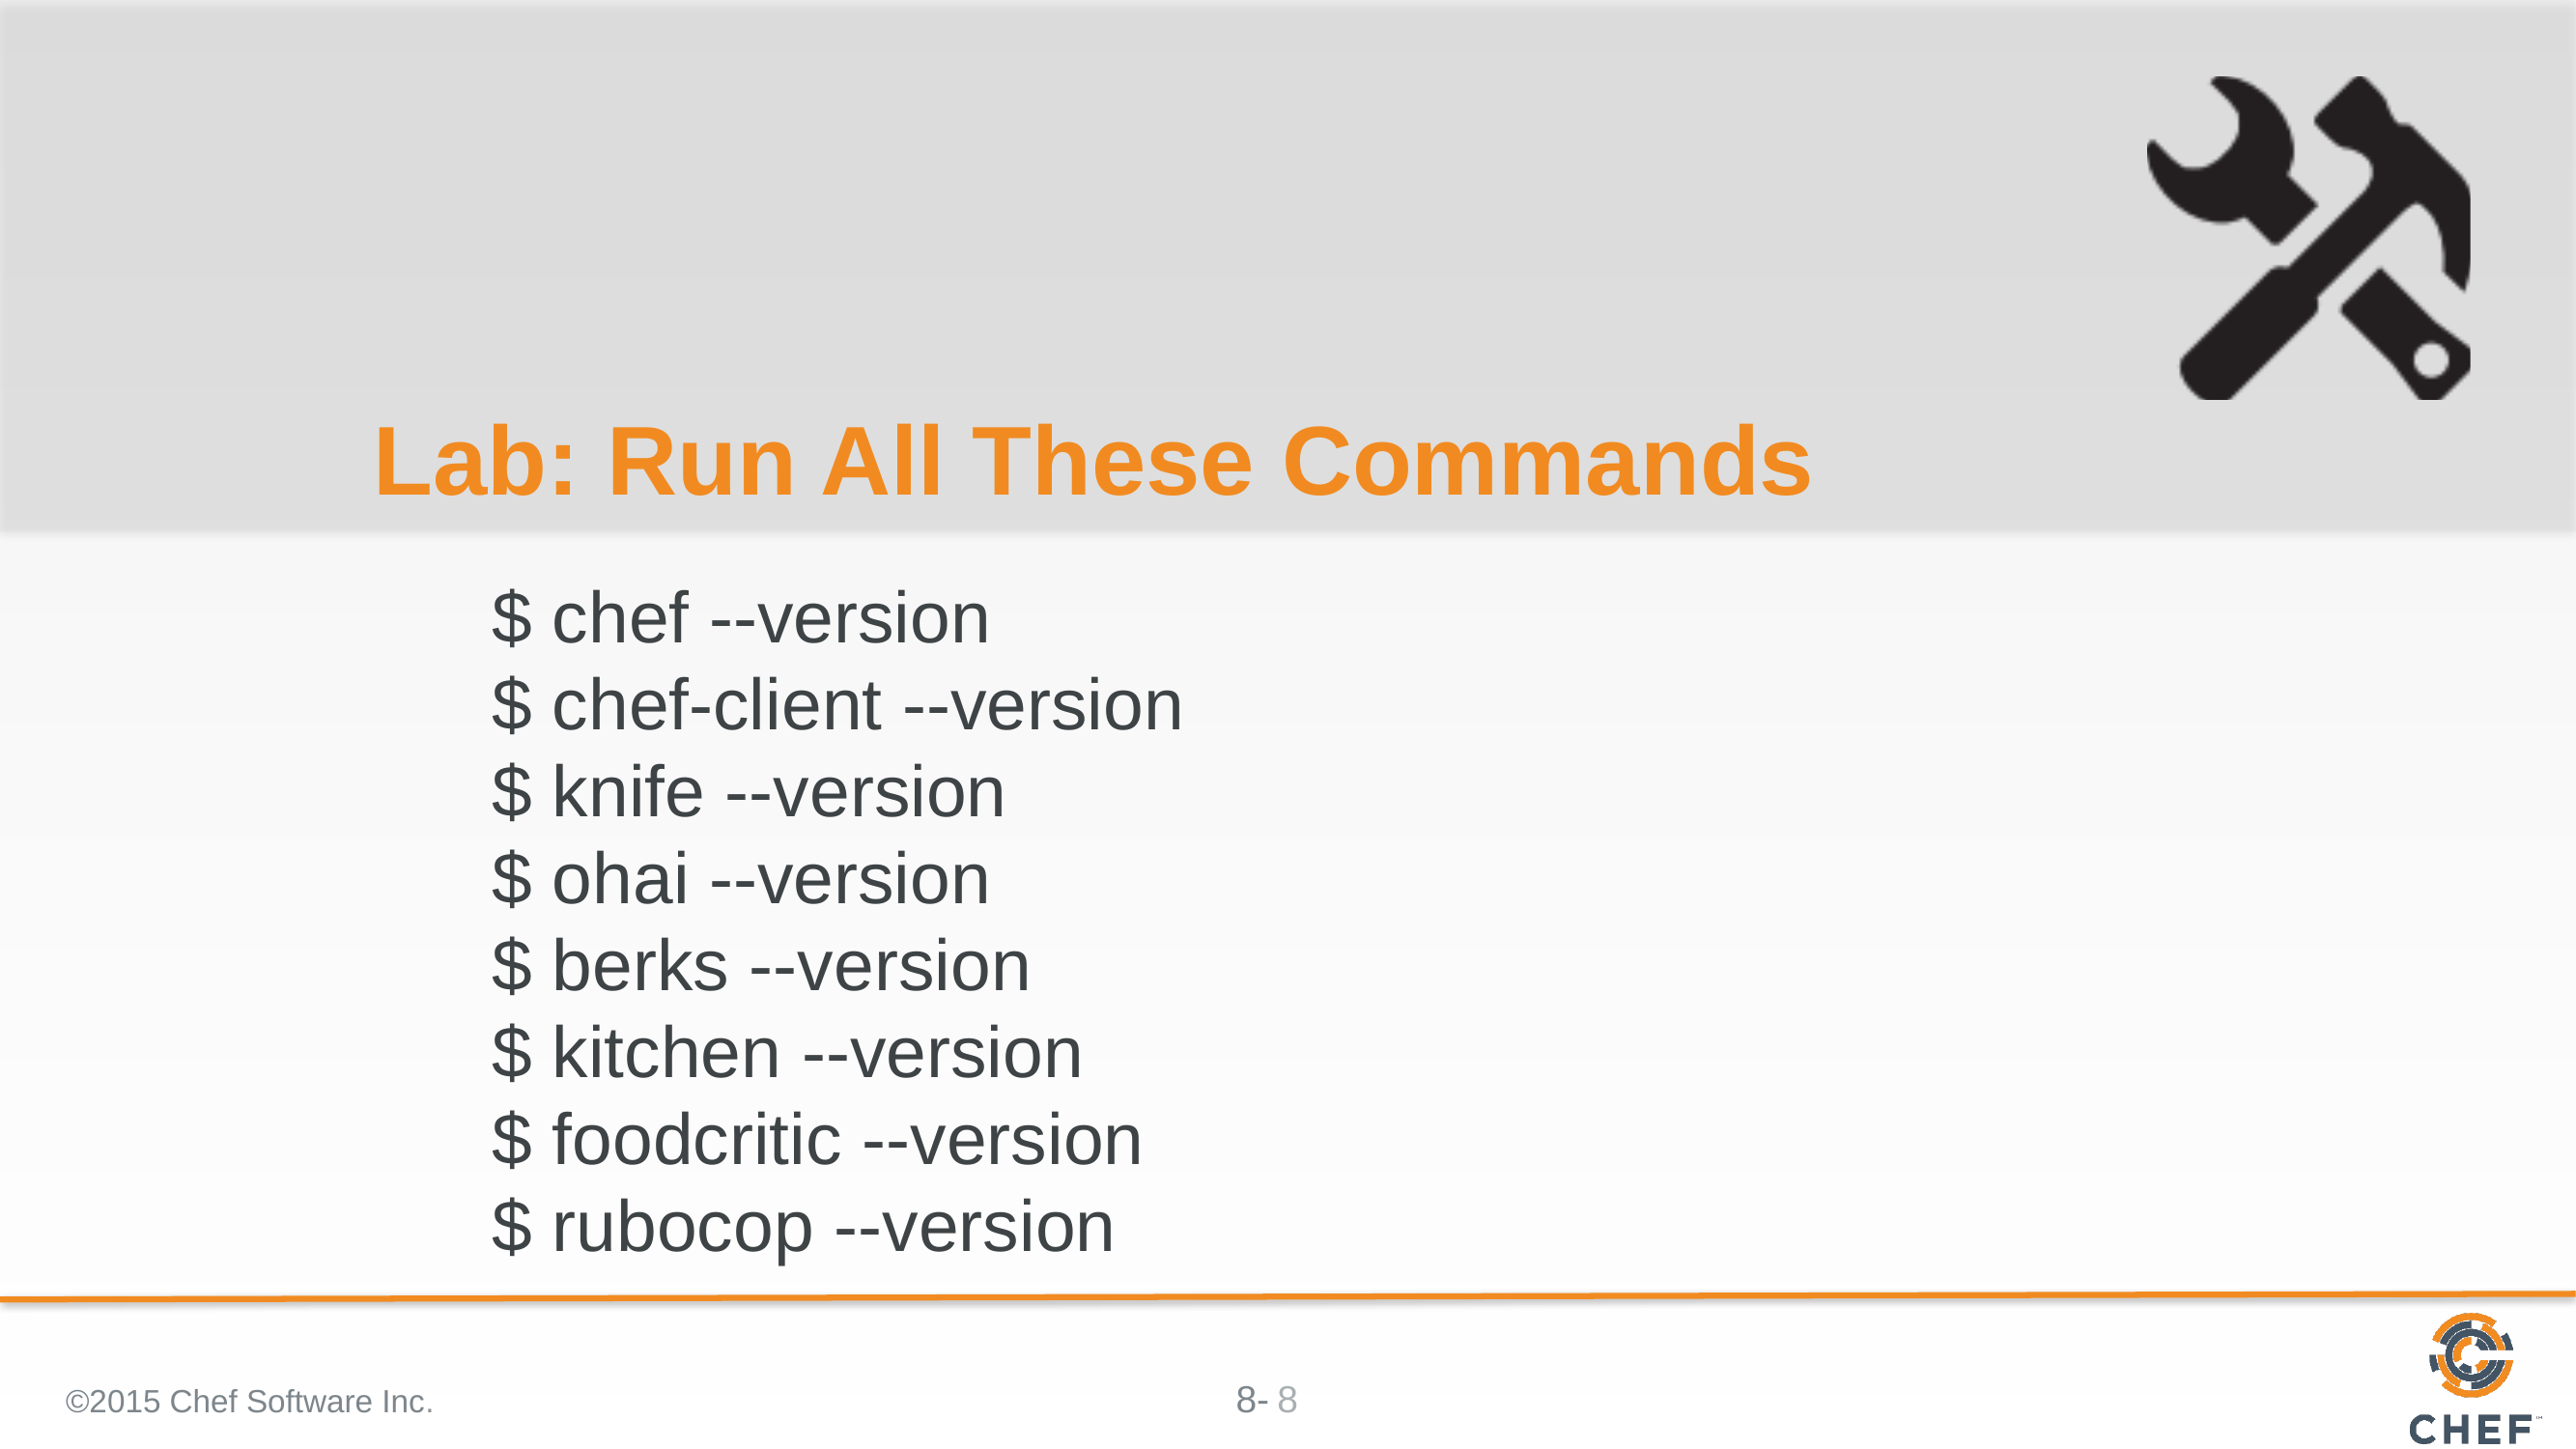

# Lab: Run All These Commands
$ chef --version
$ chef-client --version
$ knife --version
$ ohai --version
$ berks --version
$ kitchen --version
$ foodcritic --version
$ rubocop --version
©2015 Chef Software Inc.
8